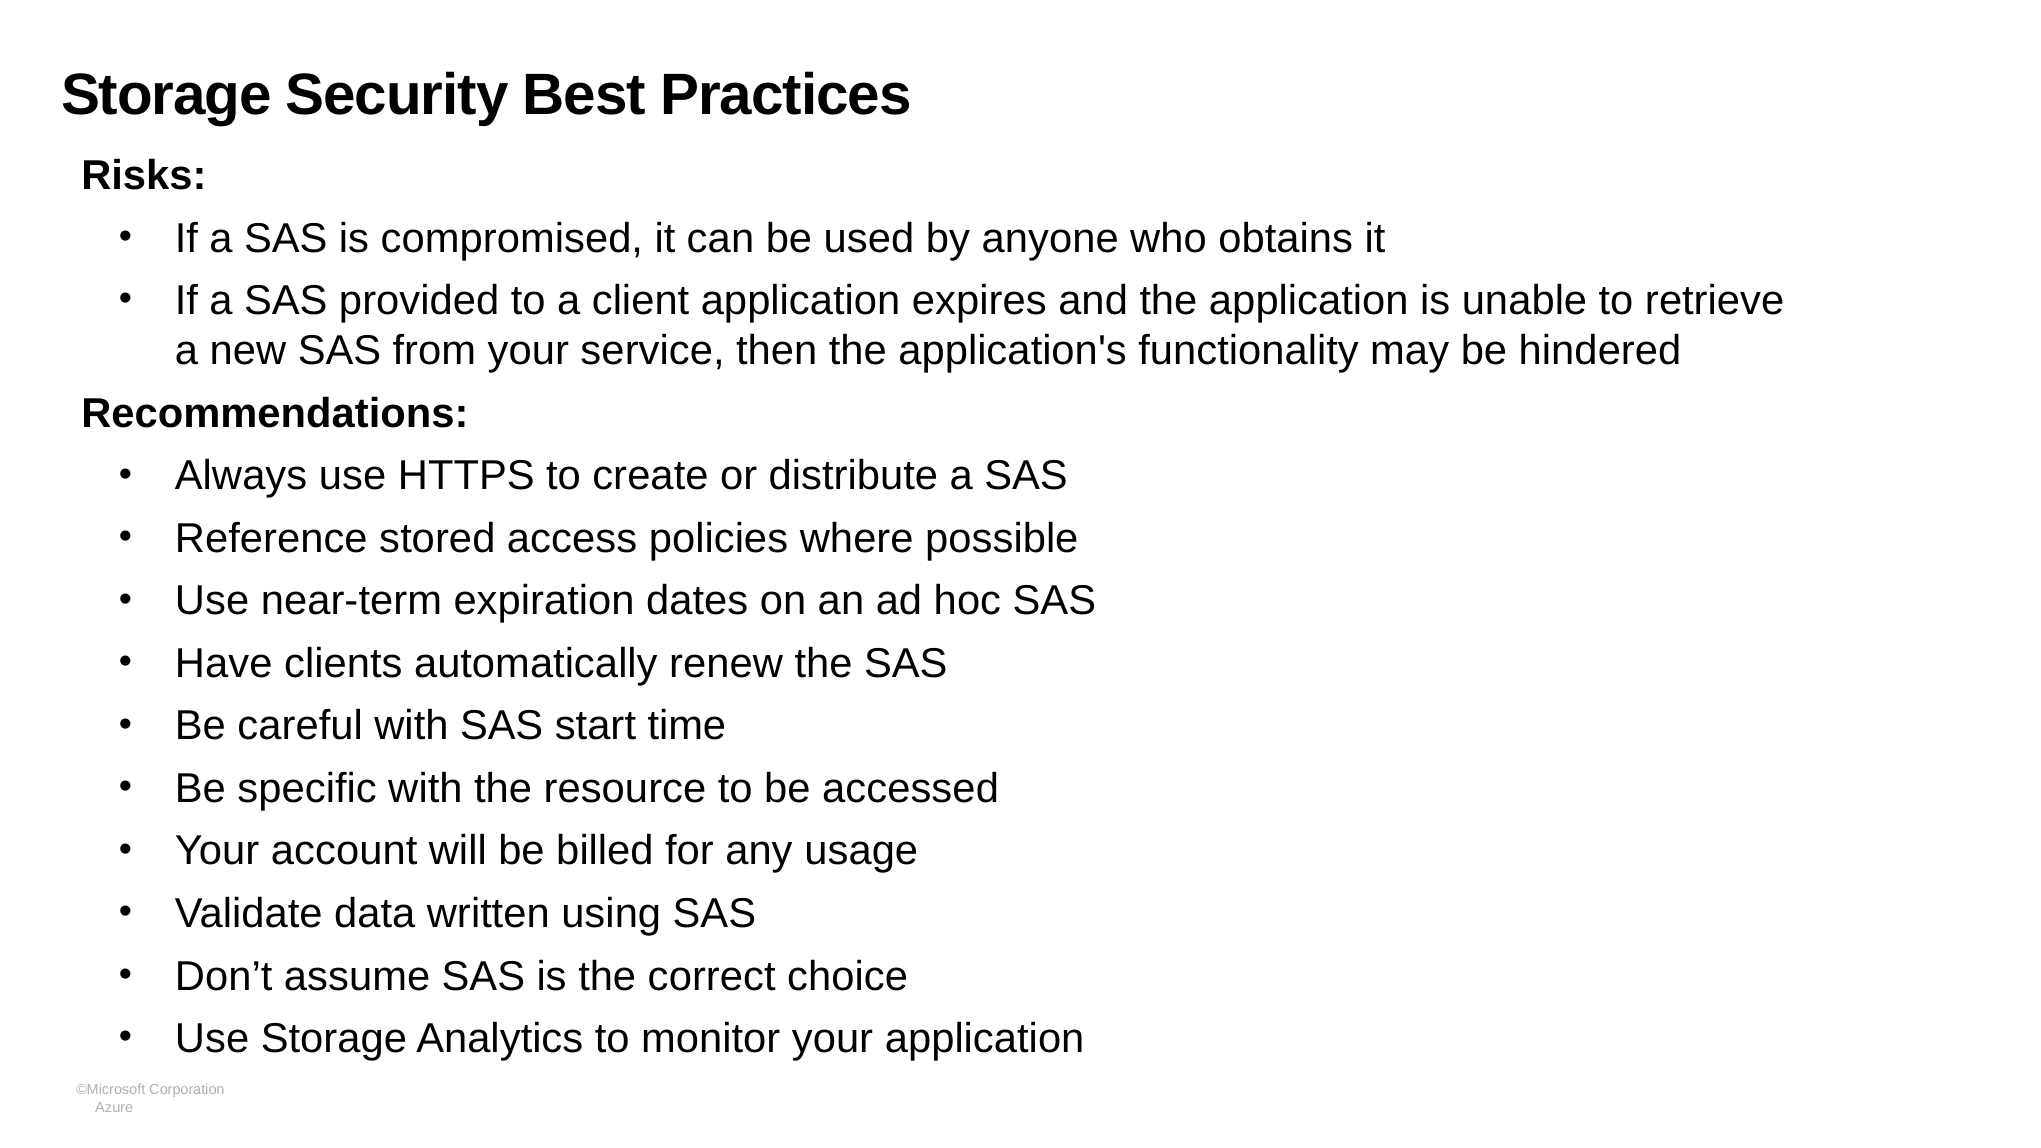

# Storage Security Best Practices
Risks:
If a SAS is compromised, it can be used by anyone who obtains it
If a SAS provided to a client application expires and the application is unable to retrieve a new SAS from your service, then the application's functionality may be hindered
Recommendations:
Always use HTTPS to create or distribute a SAS
Reference stored access policies where possible
Use near-term expiration dates on an ad hoc SAS
Have clients automatically renew the SAS
Be careful with SAS start time
Be specific with the resource to be accessed
Your account will be billed for any usage
Validate data written using SAS
Don’t assume SAS is the correct choice
Use Storage Analytics to monitor your application